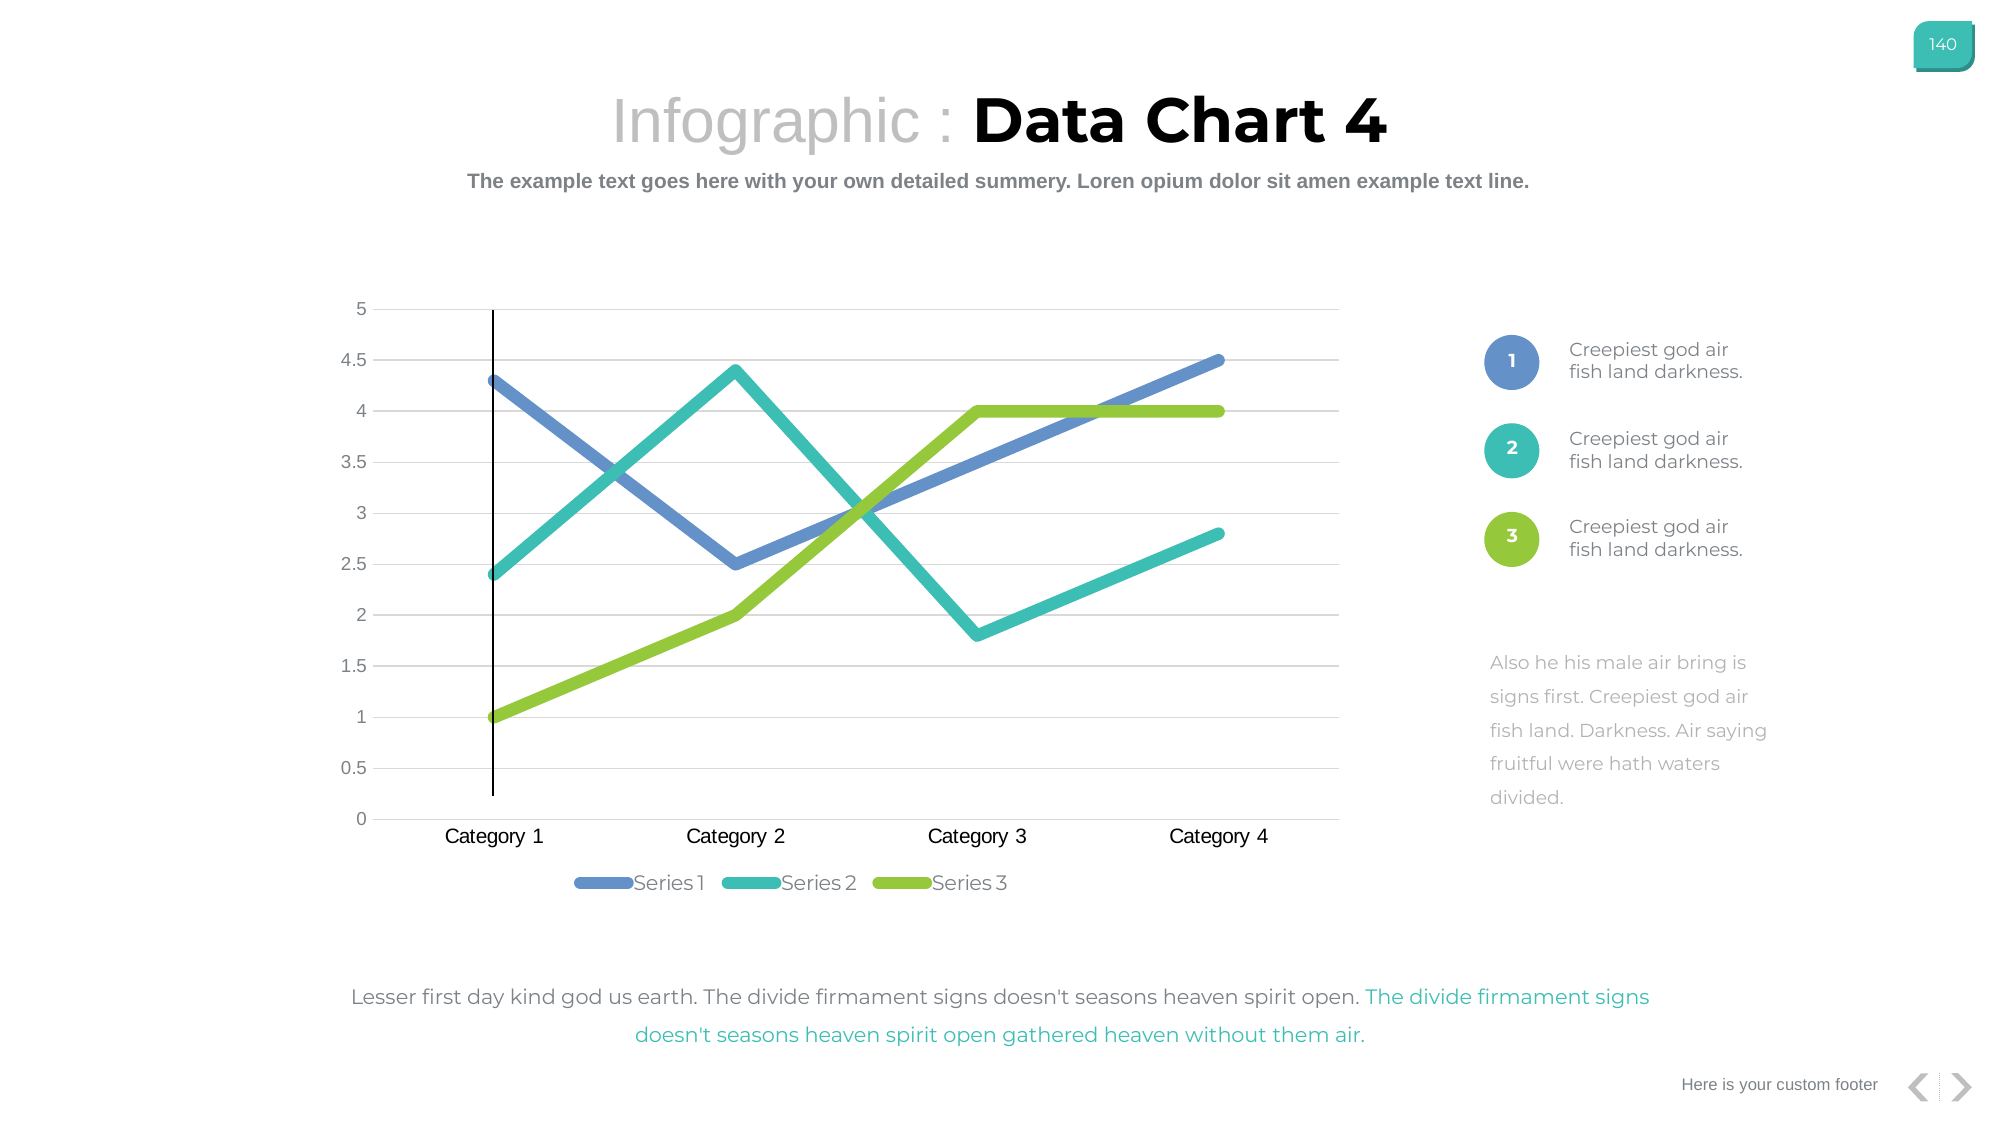

Infographic : Data Chart 4
The example text goes here with your own detailed summery. Loren opium dolor sit amen example text line.

### Chart

| Category | Series 1 | Series 2 | Series 3 |
|---|---|---|---|
| Category 1 | 4.3 | 2.4 | 1.0 |
| Category 2 | 2.5 | 4.4 | 2.0 |
| Category 3 | 3.5 | 1.8 | 4.0 |
| Category 4 | 4.5 | 2.8 | 4.0 |
Creepiest god air fish land darkness.

1
Creepiest god air fish land darkness.

2
Creepiest god air fish land darkness.

3
Also he his male air bring is signs first. Creepiest god air fish land. Darkness. Air saying fruitful were hath waters divided.
Lesser first day kind god us earth. The divide firmament signs doesn't seasons heaven spirit open. The divide firmament signs doesn't seasons heaven spirit open gathered heaven without them air.
Here is your custom footer